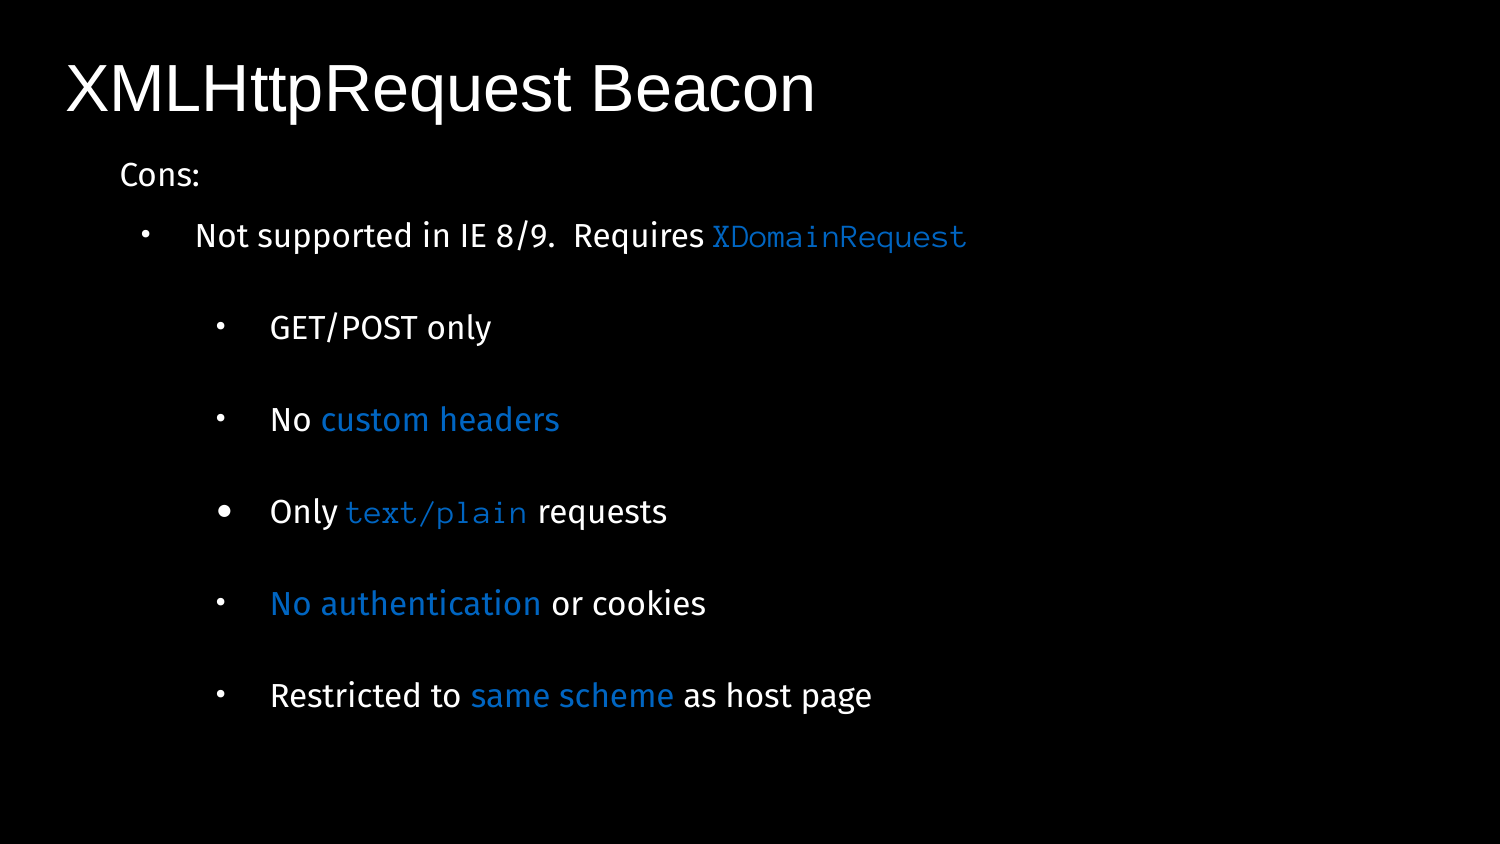

# XMLHttpRequest Beacon
Cons:
Not supported in IE 8/9.  Requires XDomainRequest
GET/POST only
No custom headers
Only text/plain requests
No authentication or cookies
Restricted to same scheme as host page